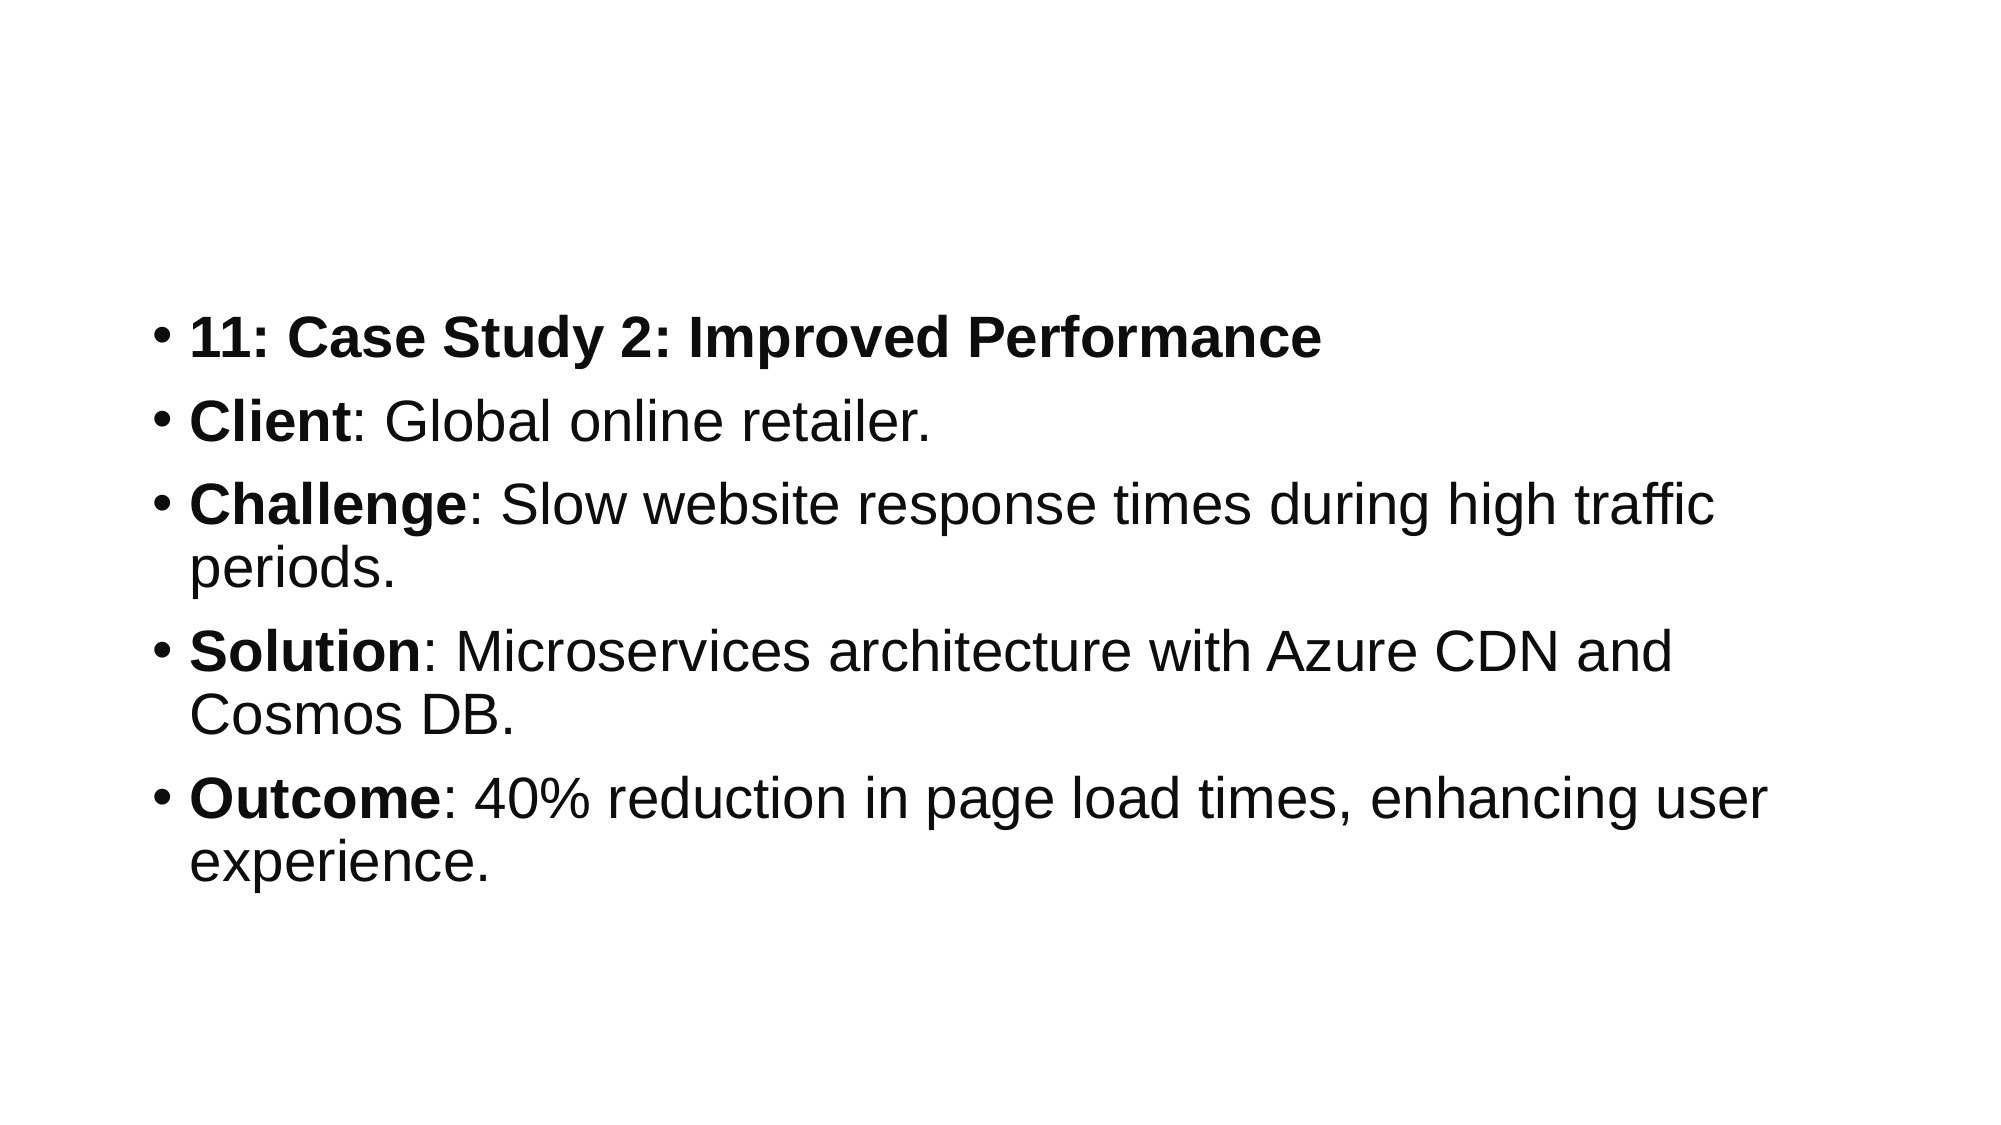

#
11: Case Study 2: Improved Performance
Client: Global online retailer.
Challenge: Slow website response times during high traffic periods.
Solution: Microservices architecture with Azure CDN and Cosmos DB.
Outcome: 40% reduction in page load times, enhancing user experience.